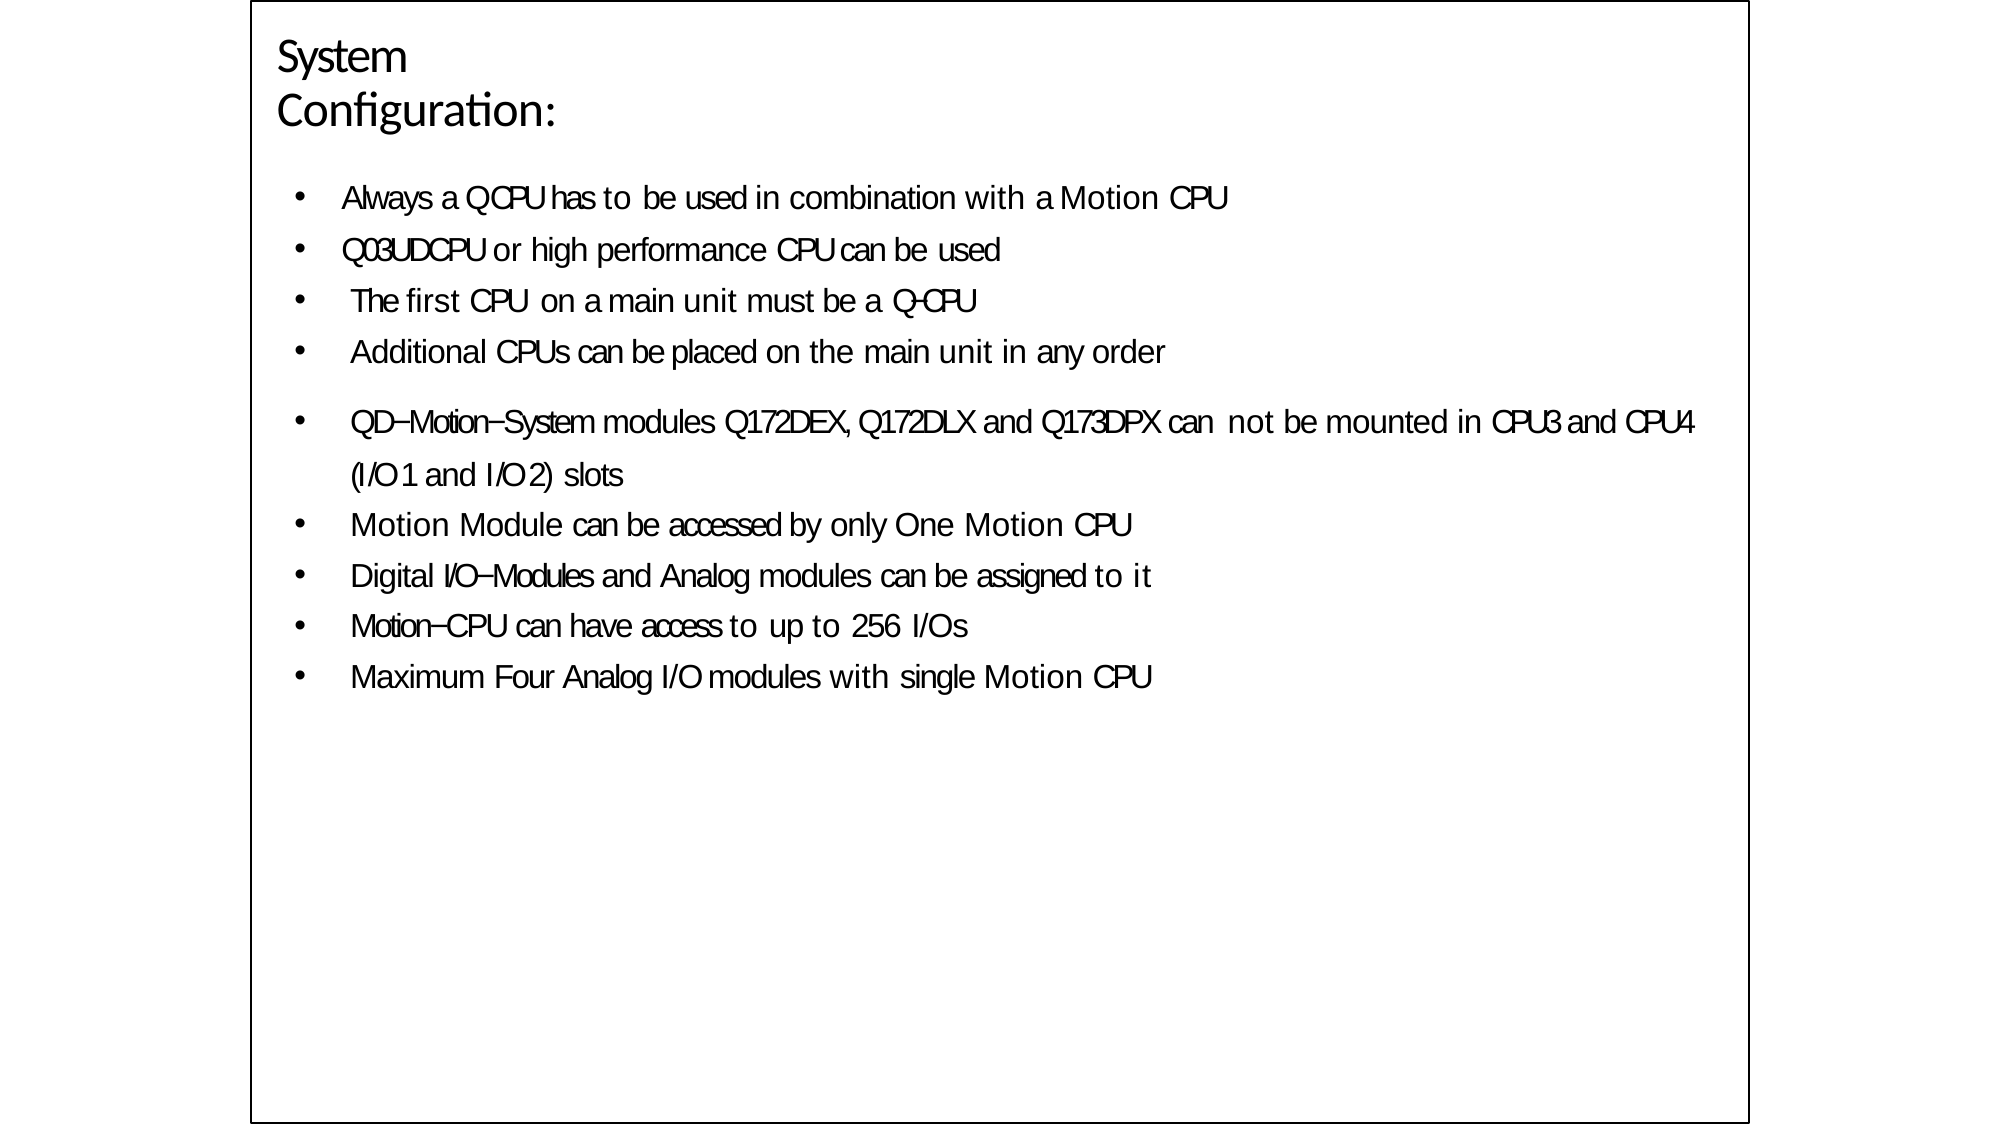

# System Configuration:
Always a Q  CPU has to be used in combination with a Motion C P U
Q03UDCPU or high performance C P U can be used
The first C P U    on a main unit must be a Q−C P U
Additional C P U s  can be placed on the main unit in any order
QD−Motion−System modules Q172DEX, Q172DLX and Q173DPX can  not be mounted in CPU3 and CPU4 (I /O 1 and I /O 2) slots
Motion Module can be accessed by only One Motion C P U
Digital I/O−Modules and Analog modules can be assigned to it
Motion−CPU can have access to up to 256 I / O s
Maximum Four Analog I / O modules with single Motion C P U